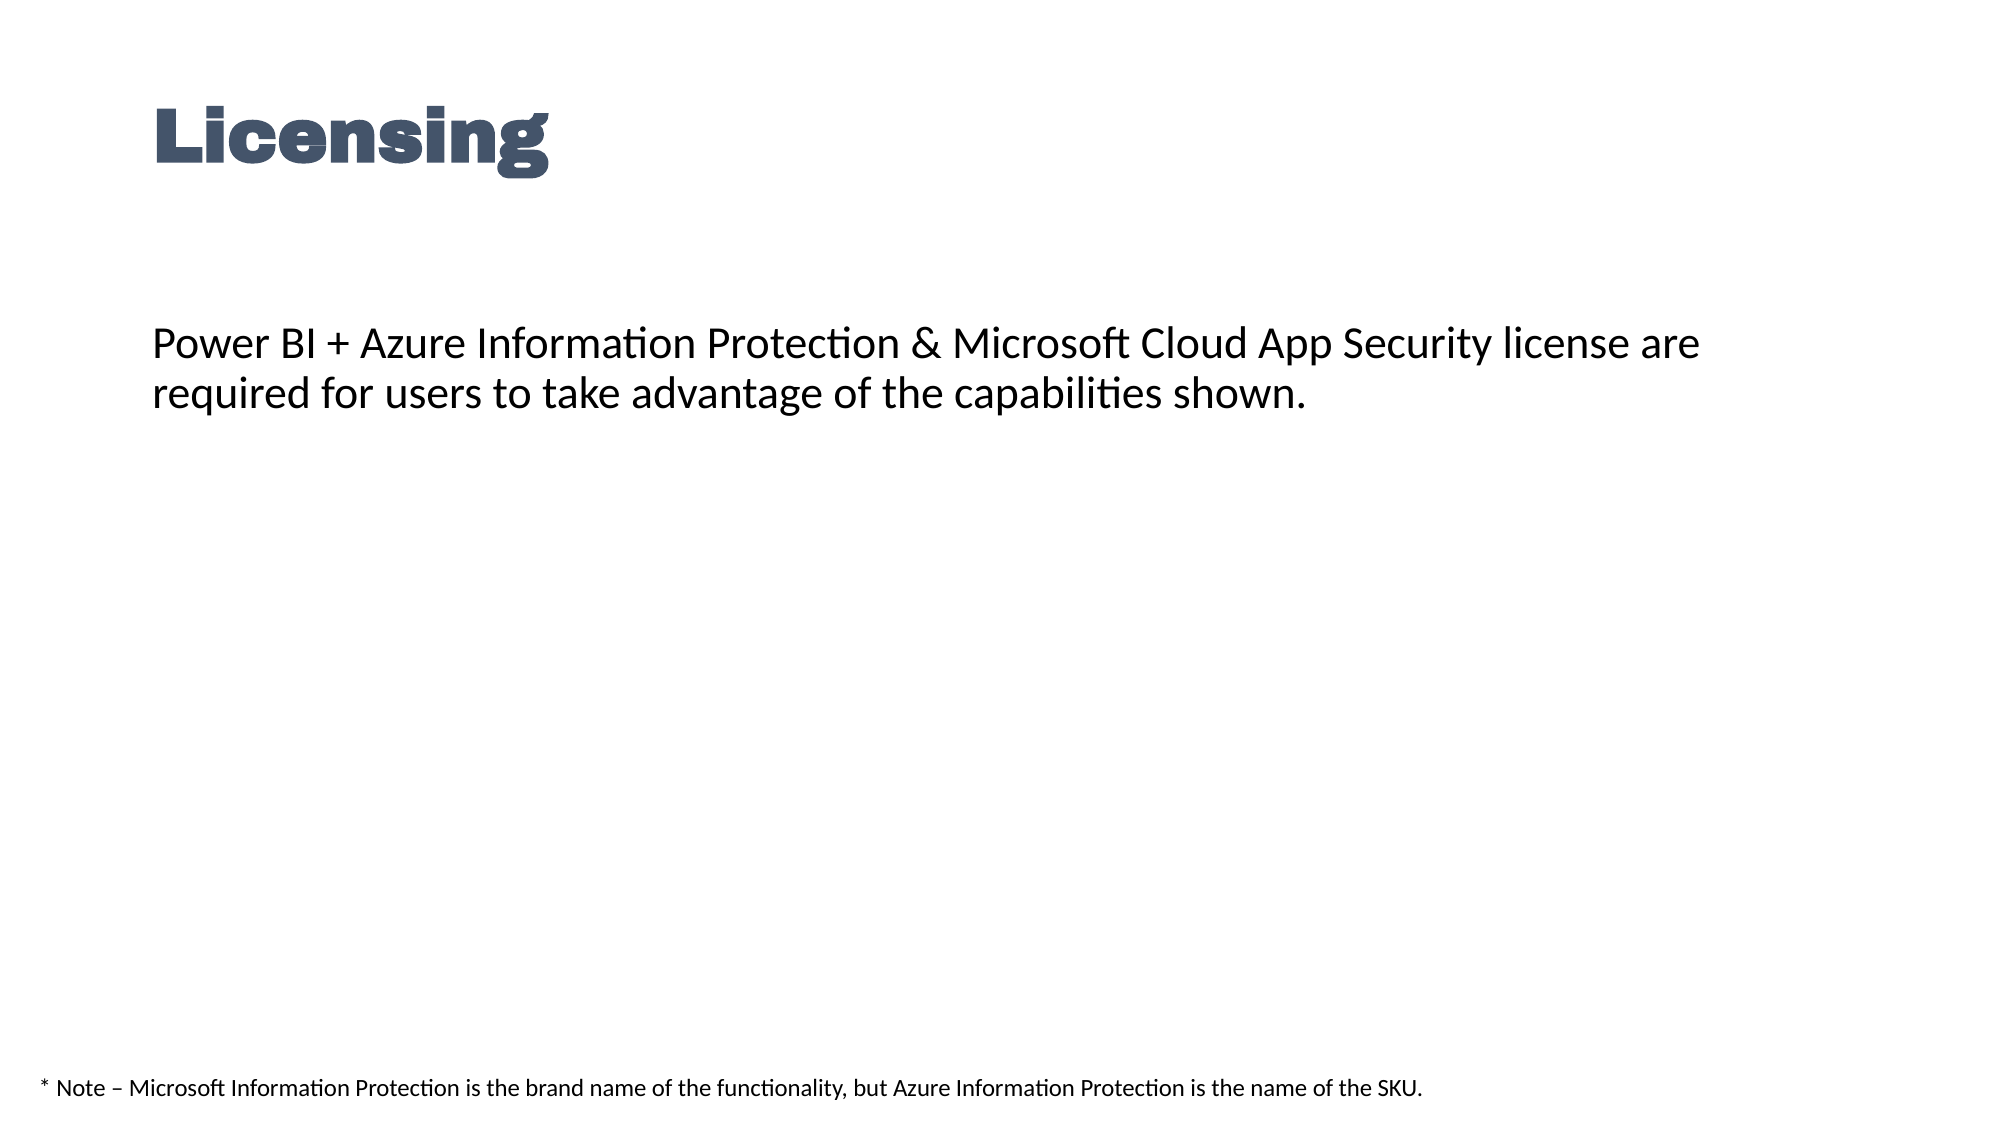

# Licensing
Licensing
Power BI + Azure Information Protection & Microsoft Cloud App Security license are required for users to take advantage of the capabilities shown.

* Note – Microsoft Information Protection is the brand name of the functionality, but Azure Information Protection is the name of the SKU.